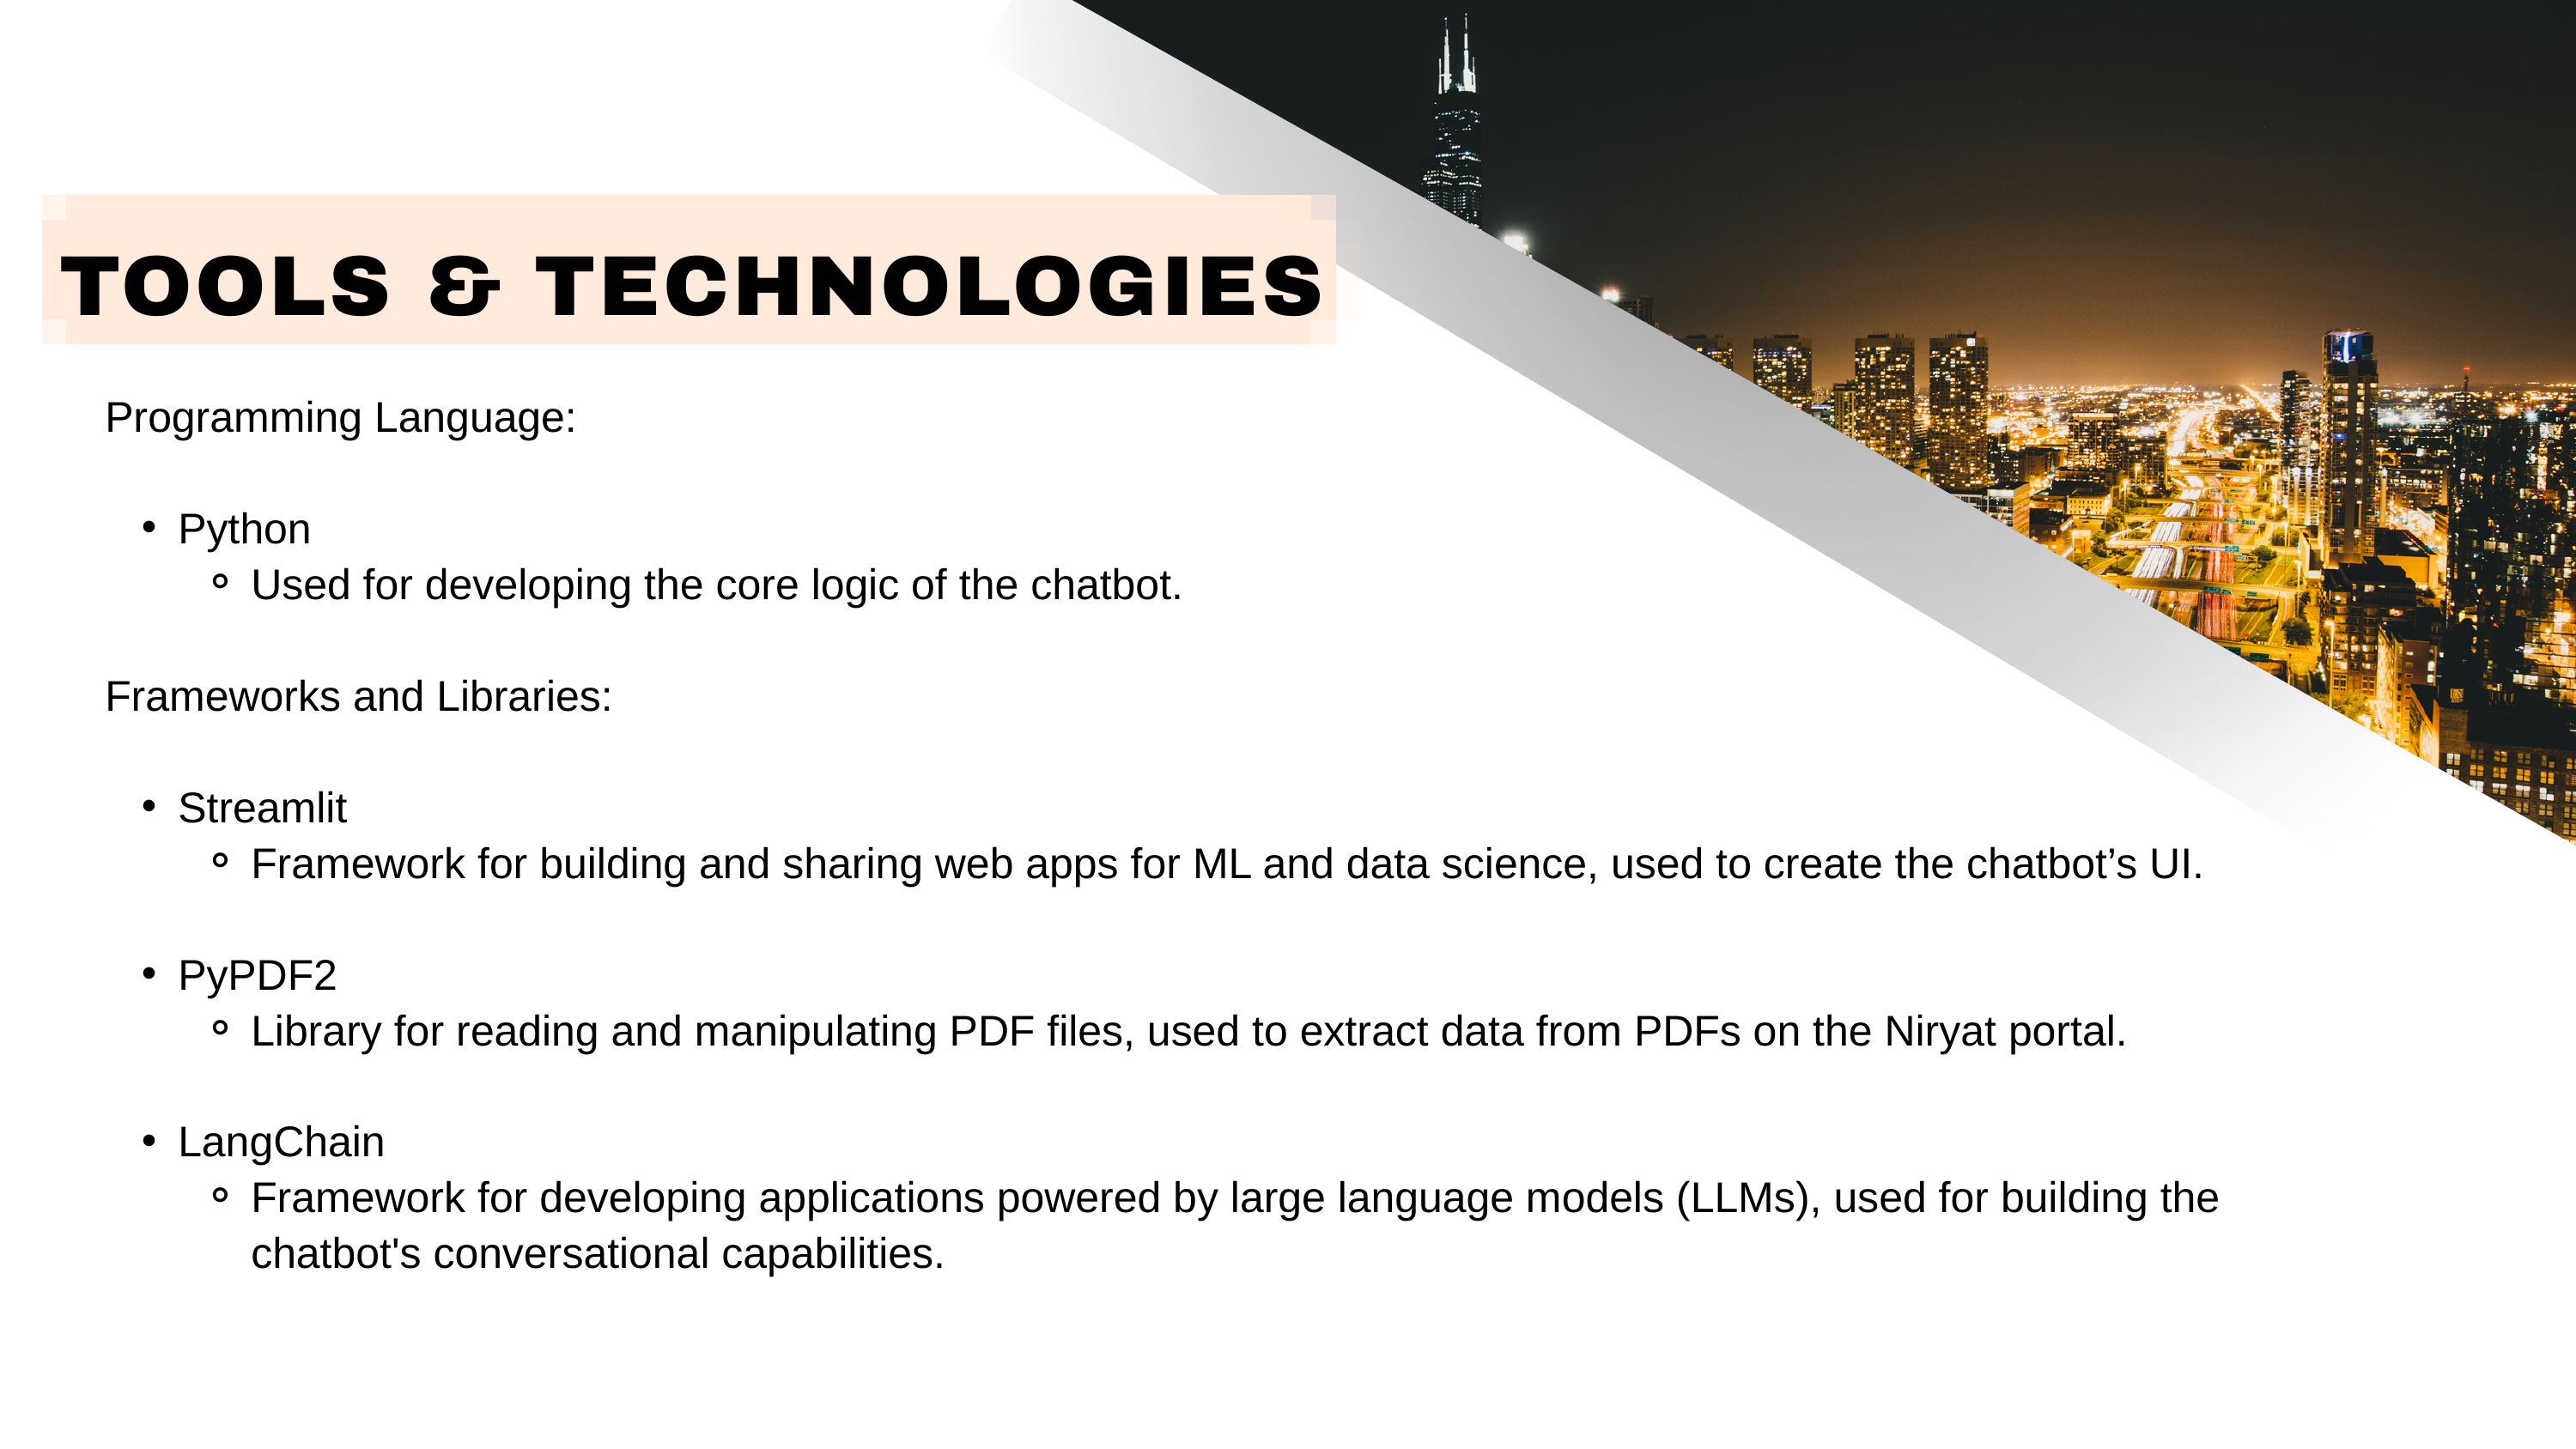

TOOLS & TECHNOLOGIES

Programming Language:

Python
Used for developing the core logic of the chatbot.

Frameworks and Libraries:

Streamlit
Framework for building and sharing web apps for ML and data science, used to create the chatbot’s UI.

PyPDF2
Library for reading and manipulating PDF files, used to extract data from PDFs on the Niryat portal.

LangChain
Framework for developing applications powered by large language models (LLMs), used for building the chatbot's conversational capabilities.